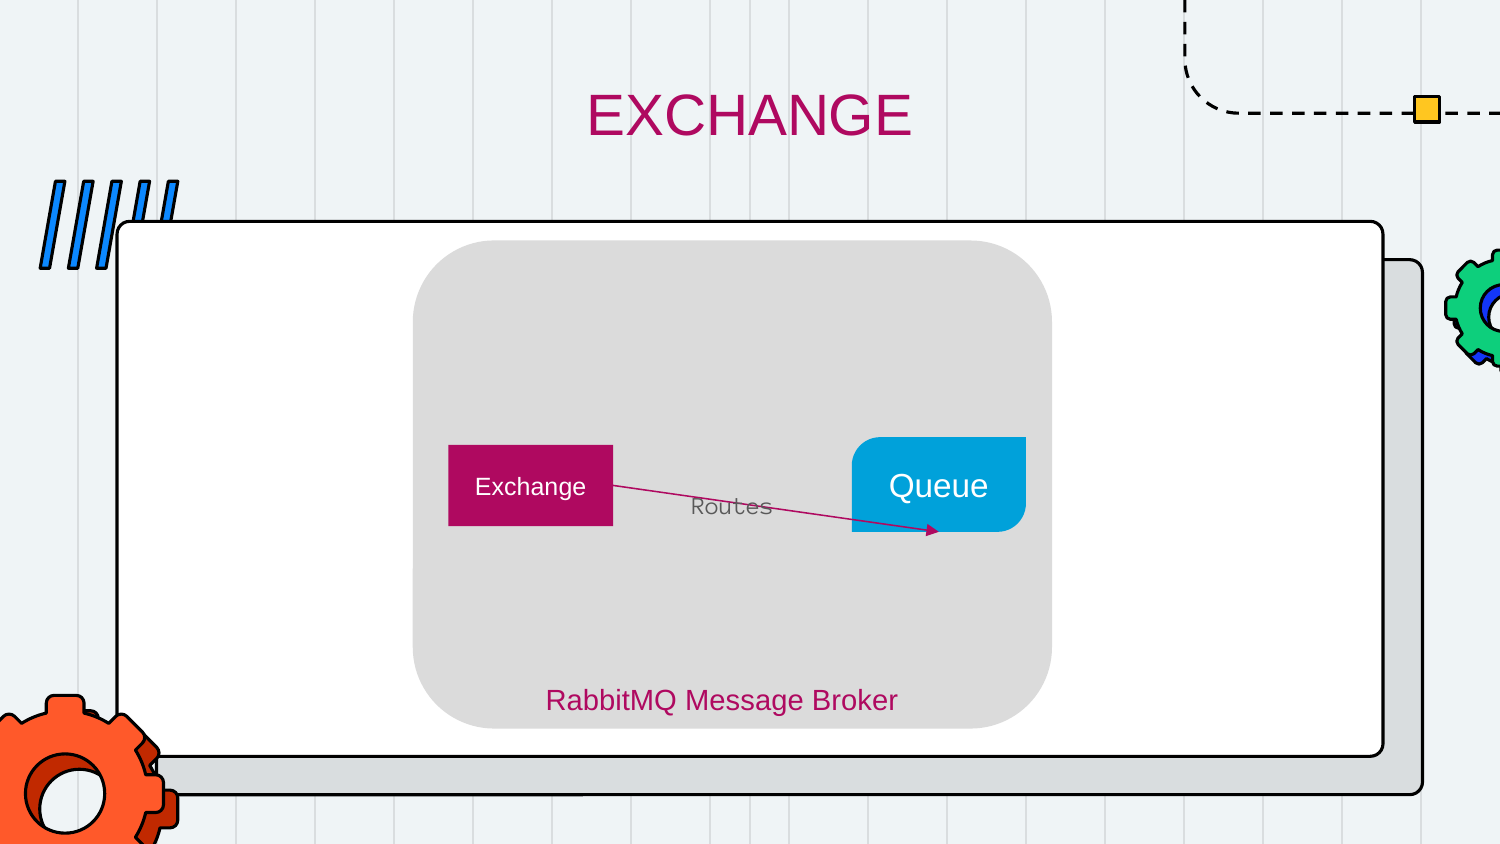

# EXCHANGE

Queue
Exchange
Routes
RabbitMQ Message Broker